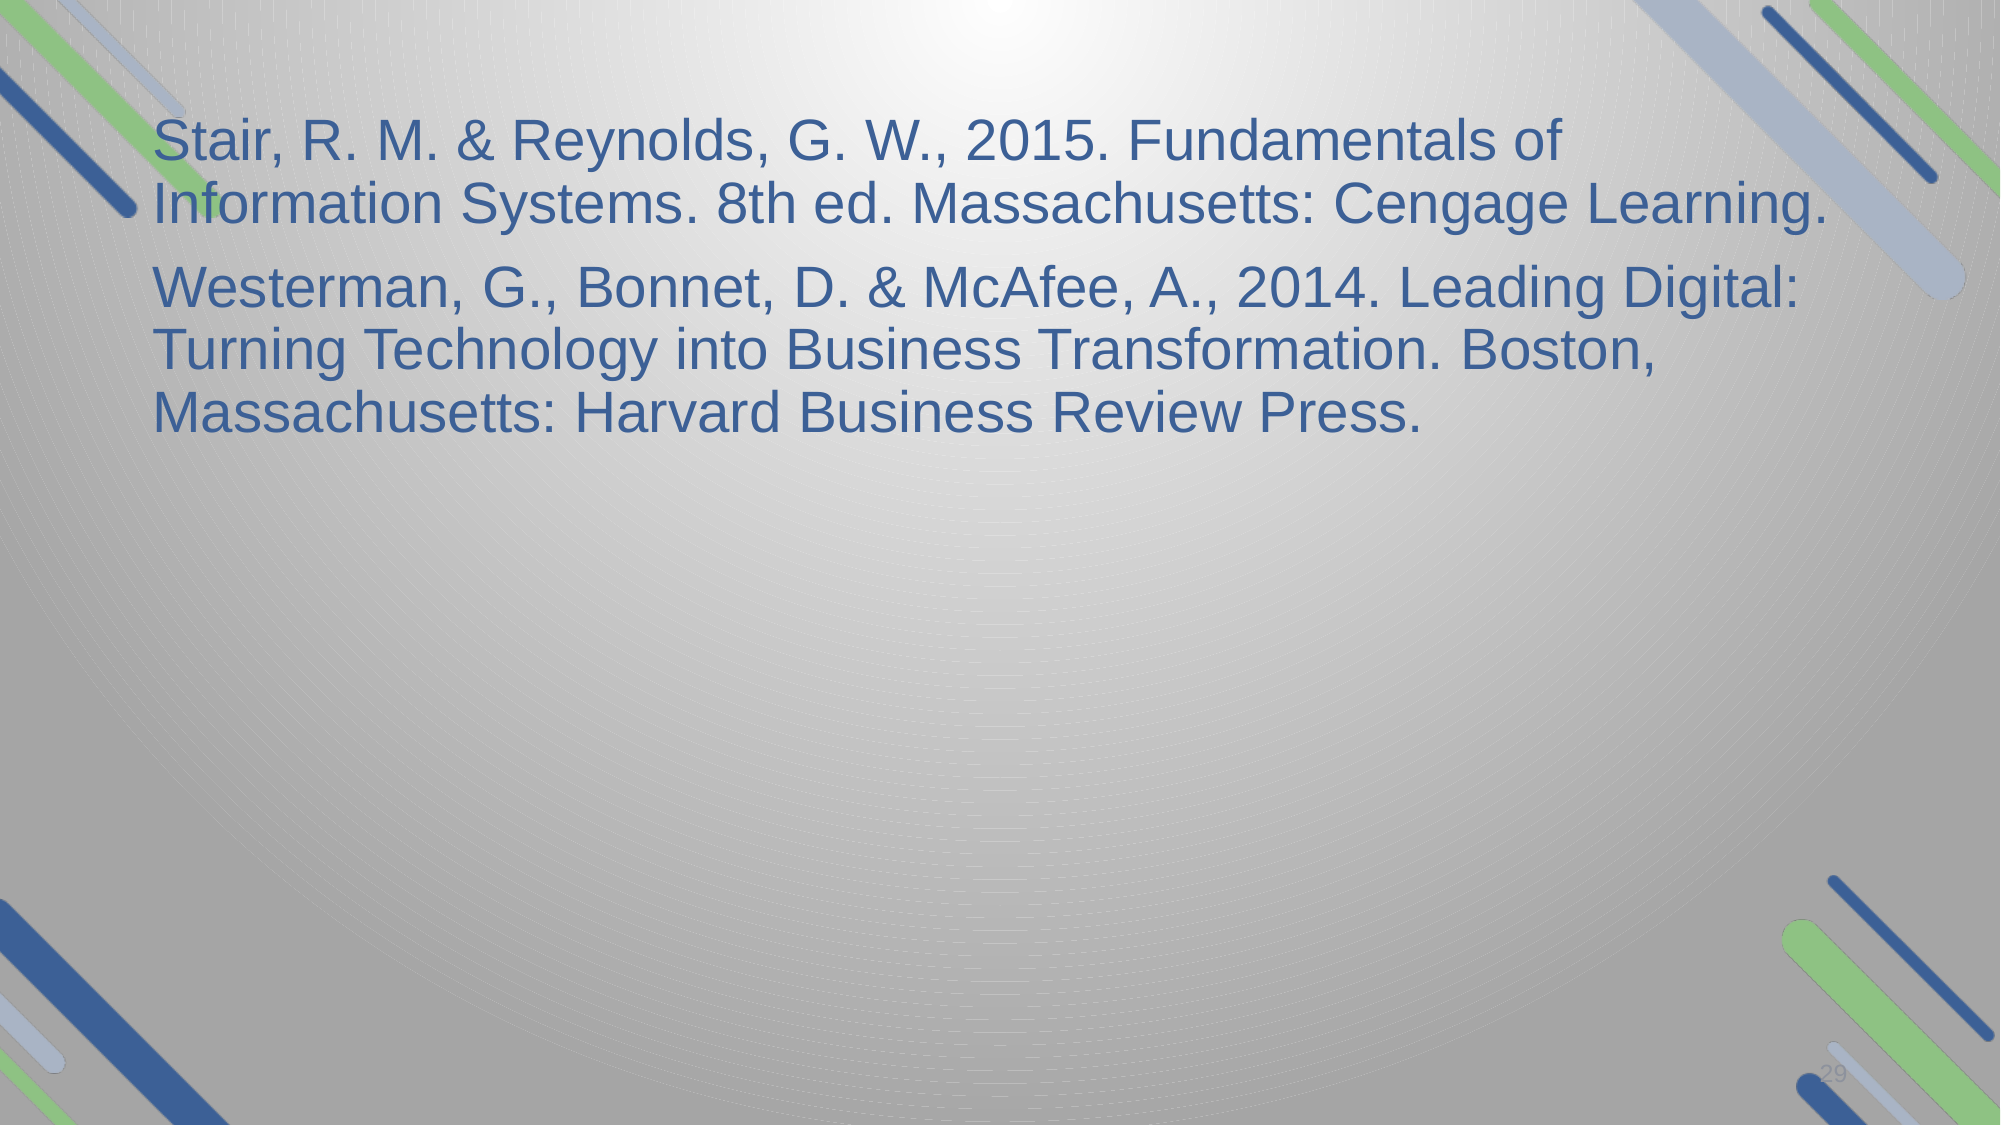

Stair, R. M. & Reynolds, G. W., 2015. Fundamentals of Information Systems. 8th ed. Massachusetts: Cengage Learning.
Westerman, G., Bonnet, D. & McAfee, A., 2014. Leading Digital: Turning Technology into Business Transformation. Boston, Massachusetts: Harvard Business Review Press.
29